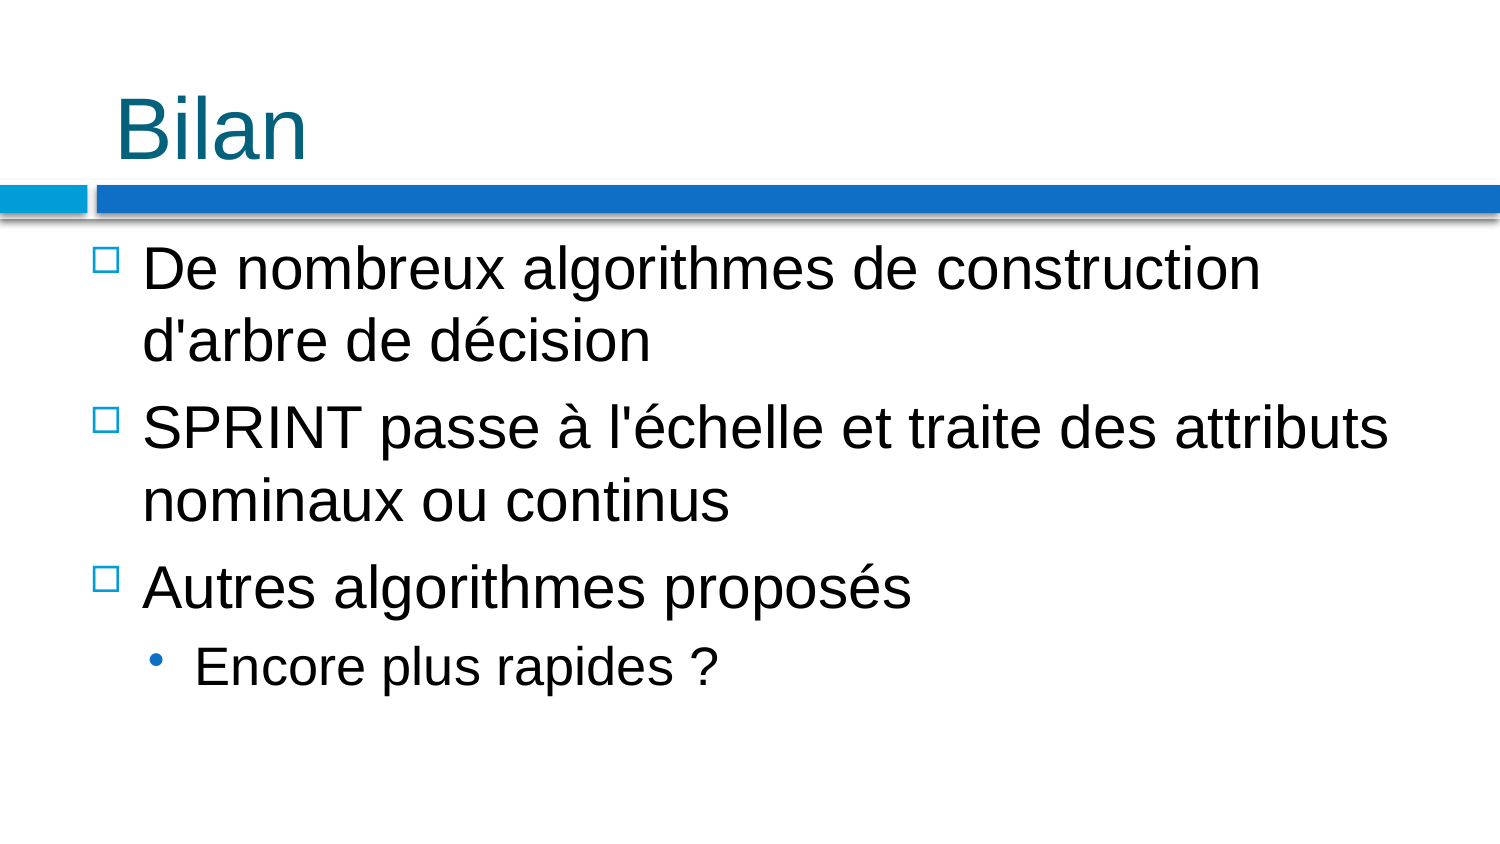

# Bilan
De nombreux algorithmes de construction d'arbre de décision
SPRINT passe à l'échelle et traite des attributs nominaux ou continus
Autres algorithmes proposés
Encore plus rapides ?